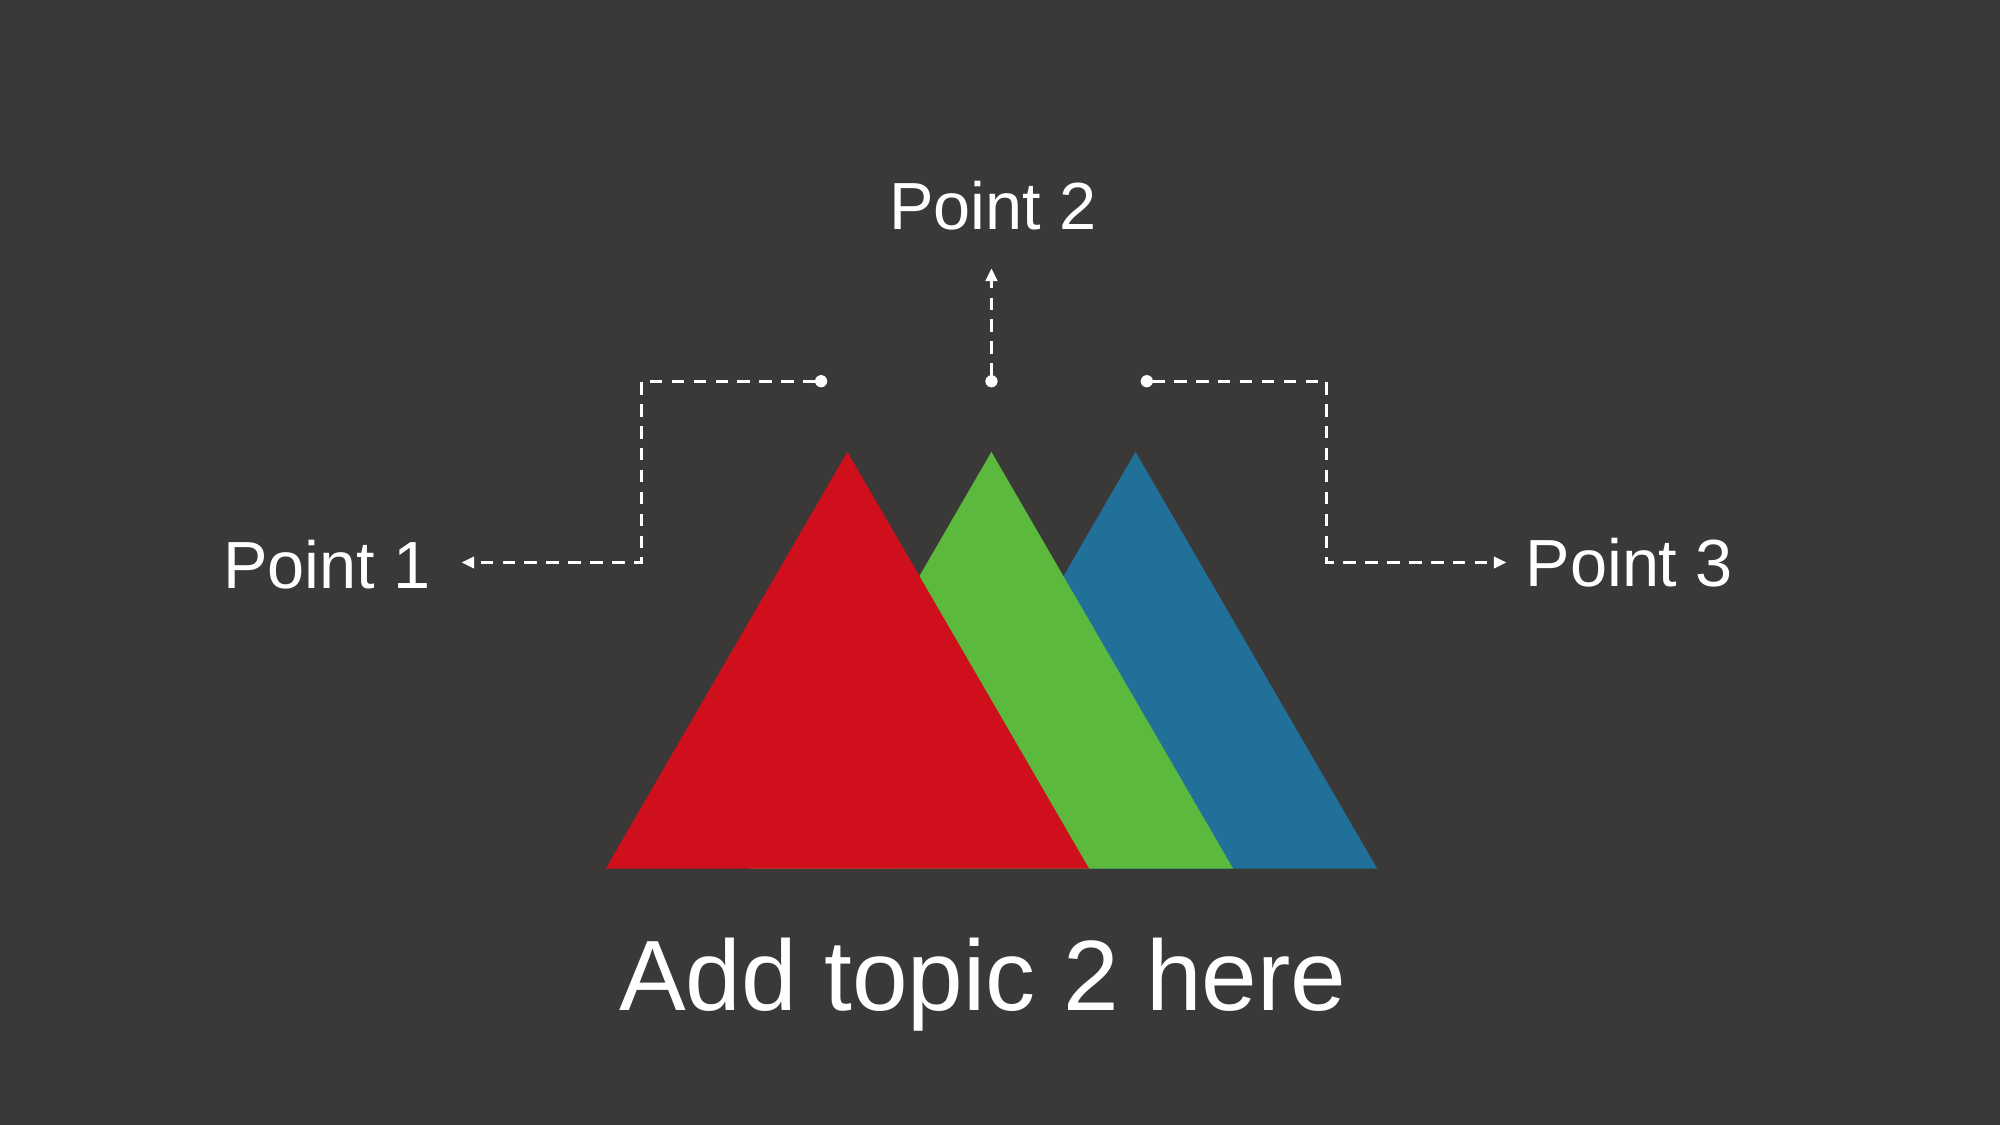

Point 2

Point 3
Point 1
Add topic 2 here